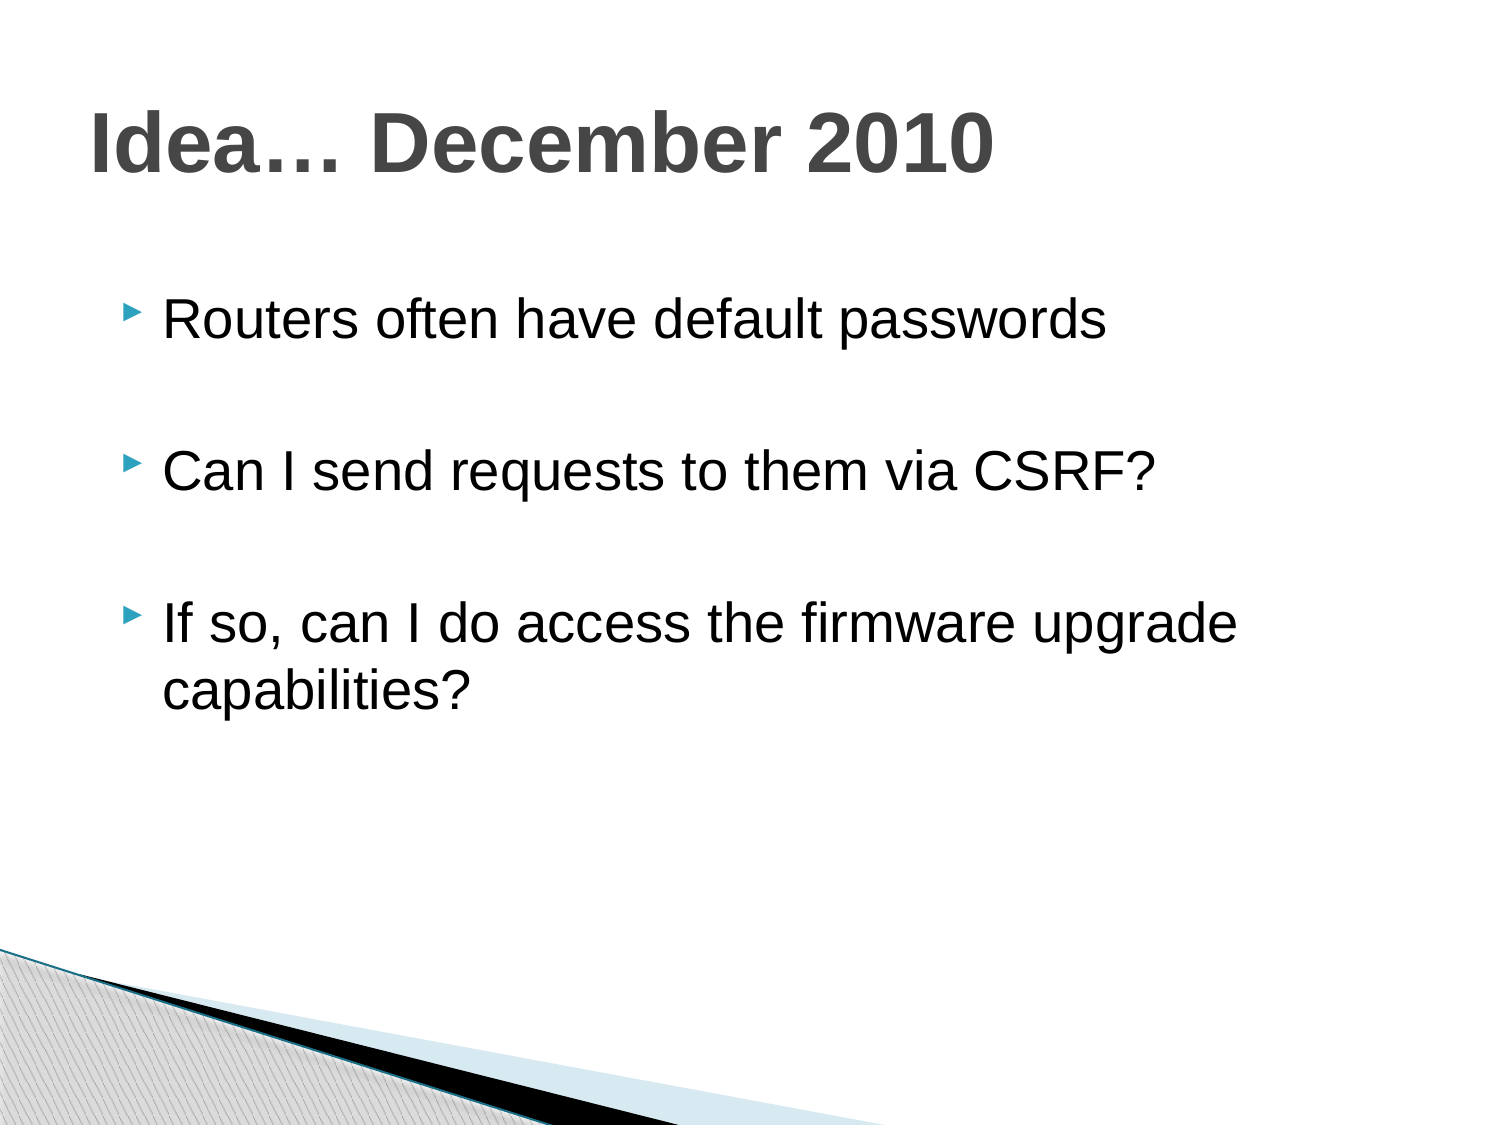

# Idea… December 2010
Routers often have default passwords

Can I send requests to them via CSRF?

If so, can I do access the firmware upgrade capabilities?